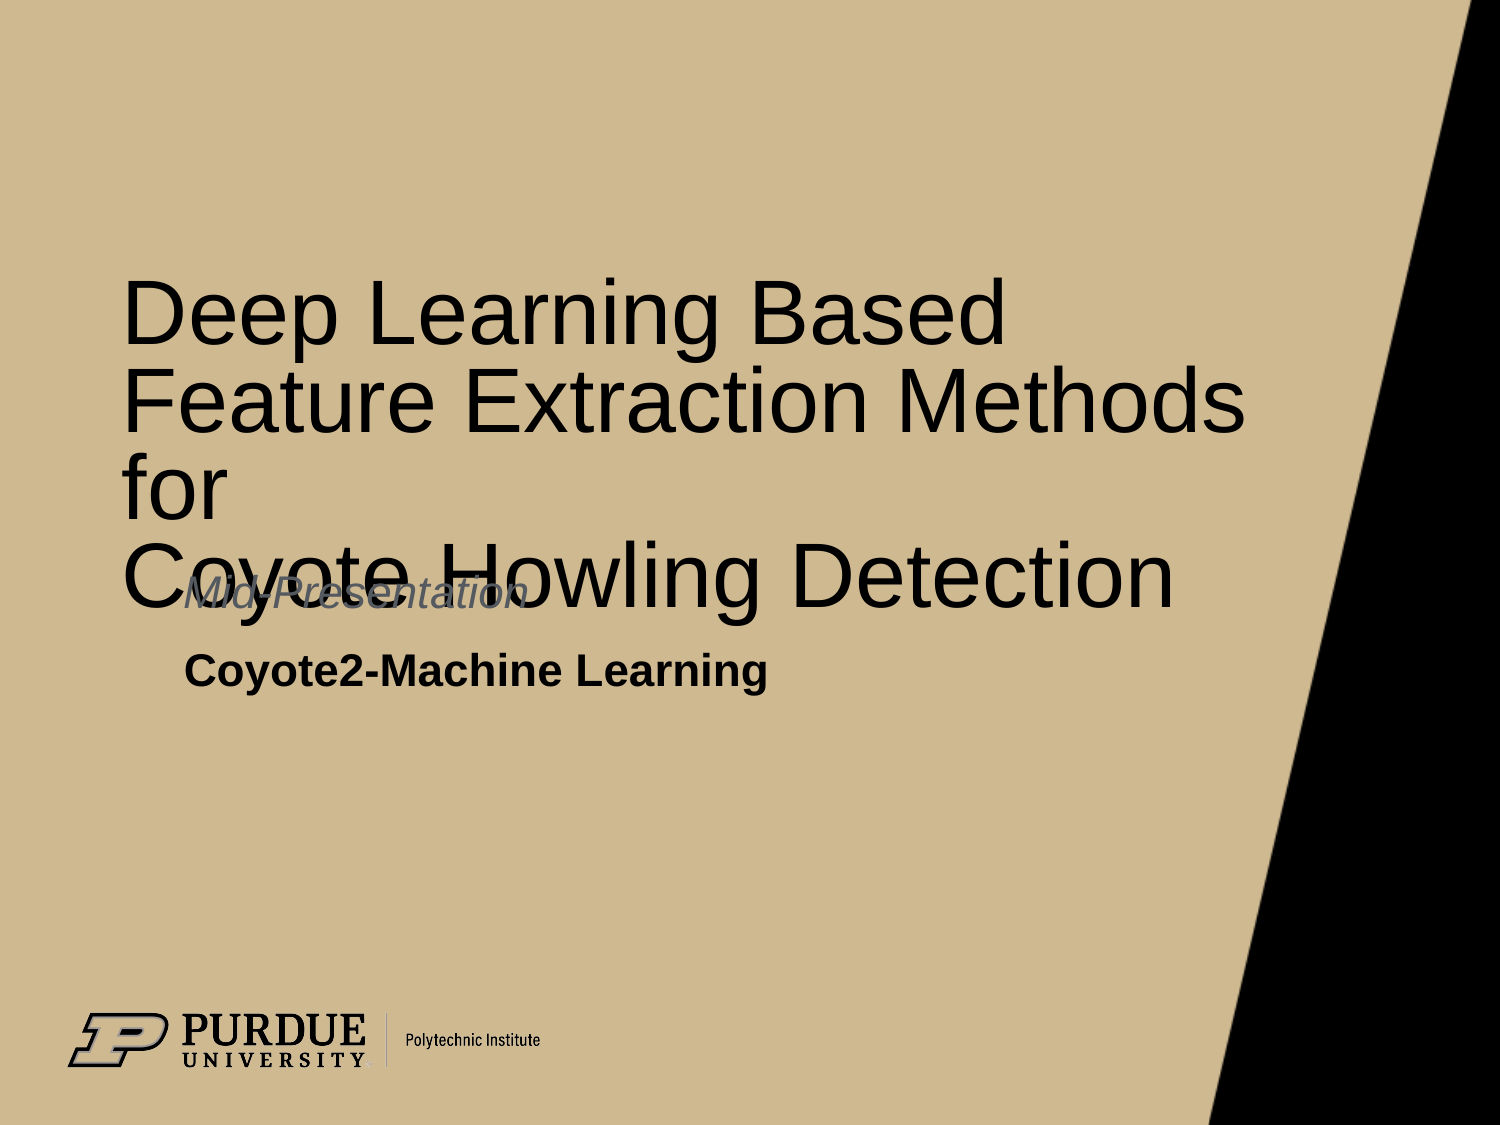

# Deep Learning Based Feature Extraction Methods for Coyote Howling Detection

Mid-Presentation

Coyote2-Machine Learning

1